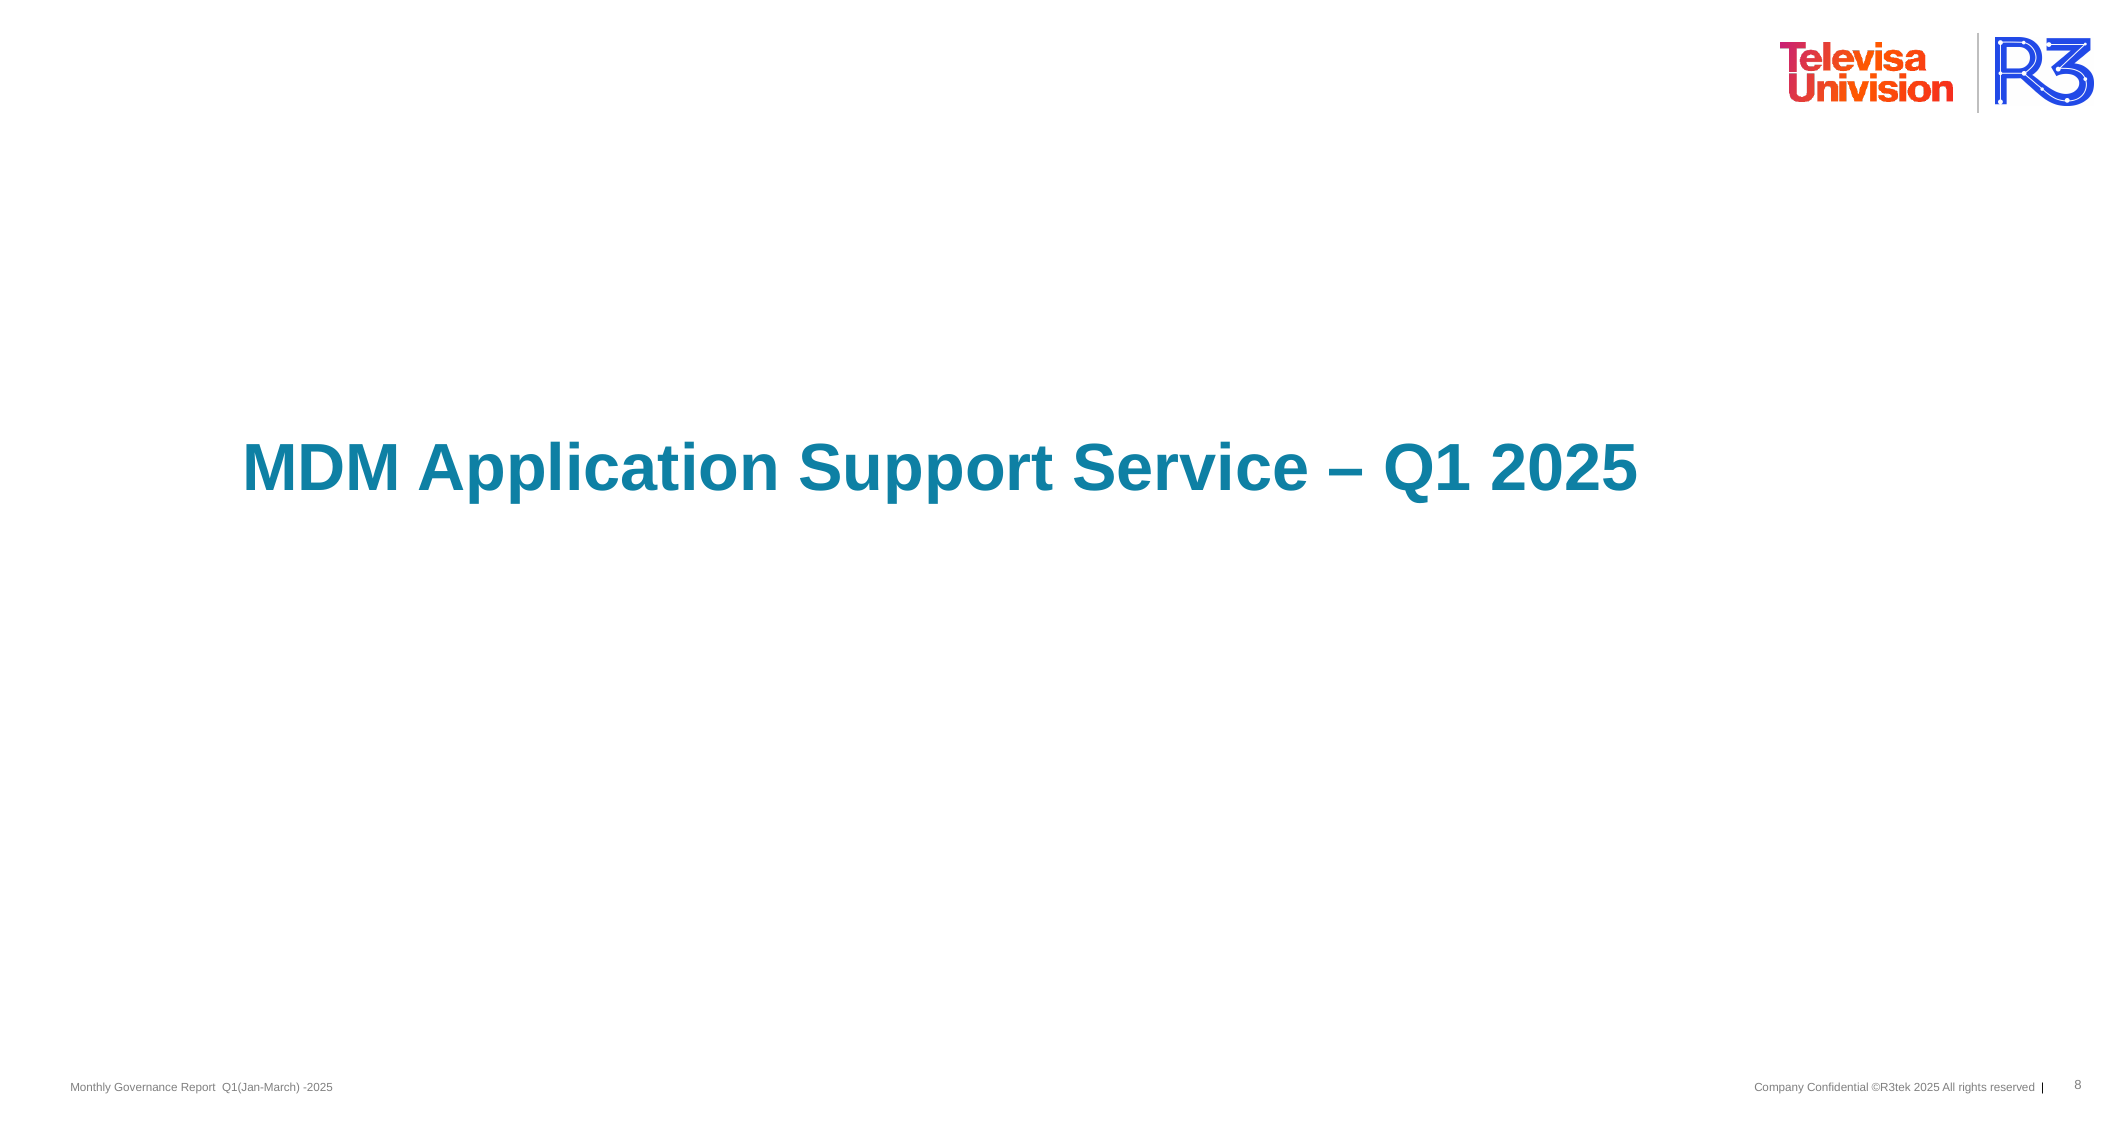

MDM Application Support Service – Q1 2025